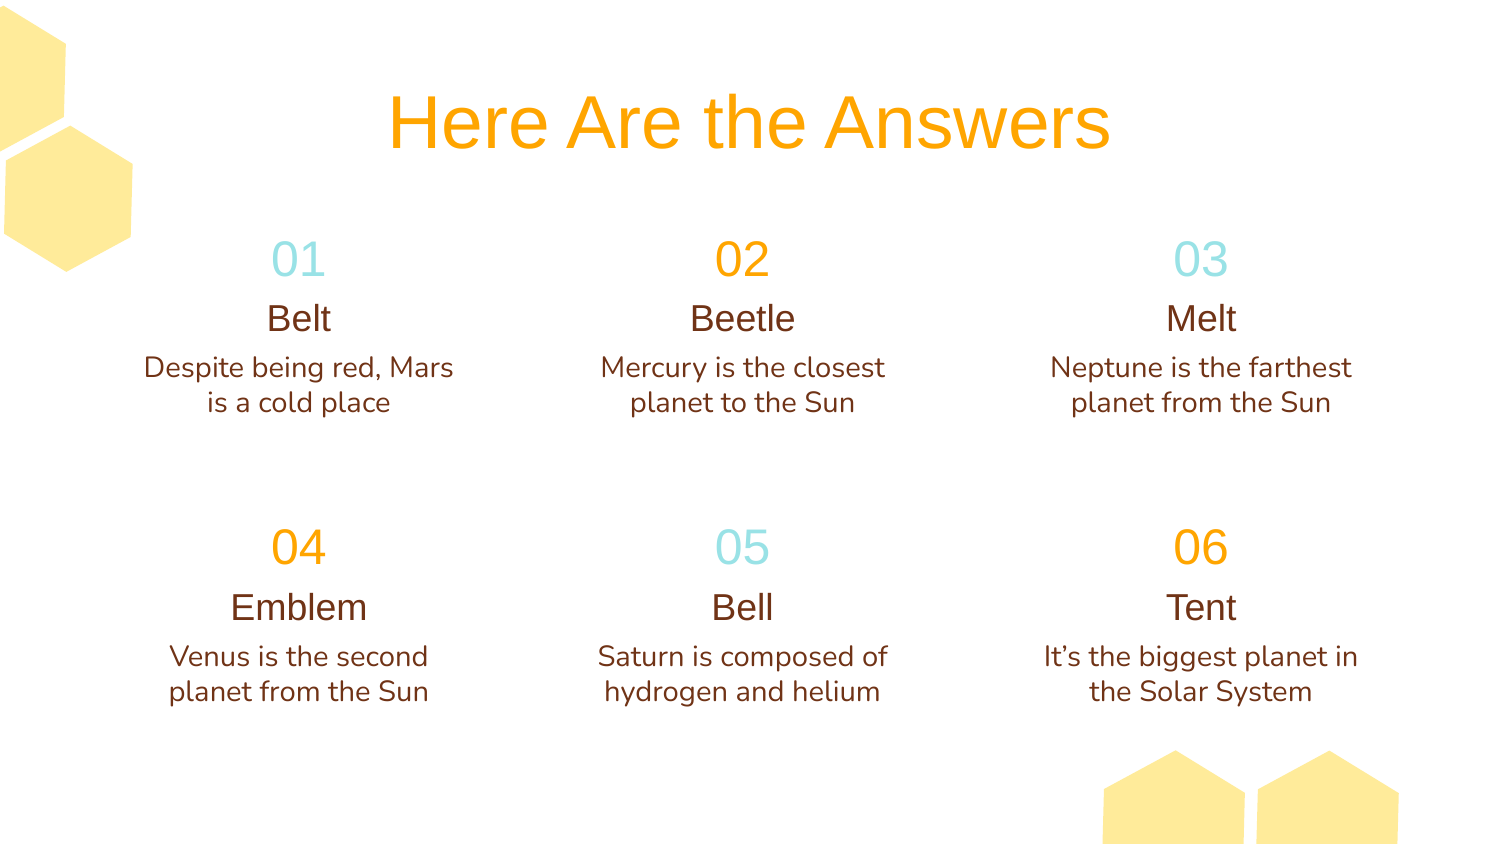

Here Are the Answers
01
02
03
# Belt
Beetle
Melt
Despite being red, Mars is a cold place
Mercury is the closest planet to the Sun
Neptune is the farthest planet from the Sun
04
05
06
Emblem
Bell
Tent
Venus is the second planet from the Sun
Saturn is composed of hydrogen and helium
It’s the biggest planet in the Solar System